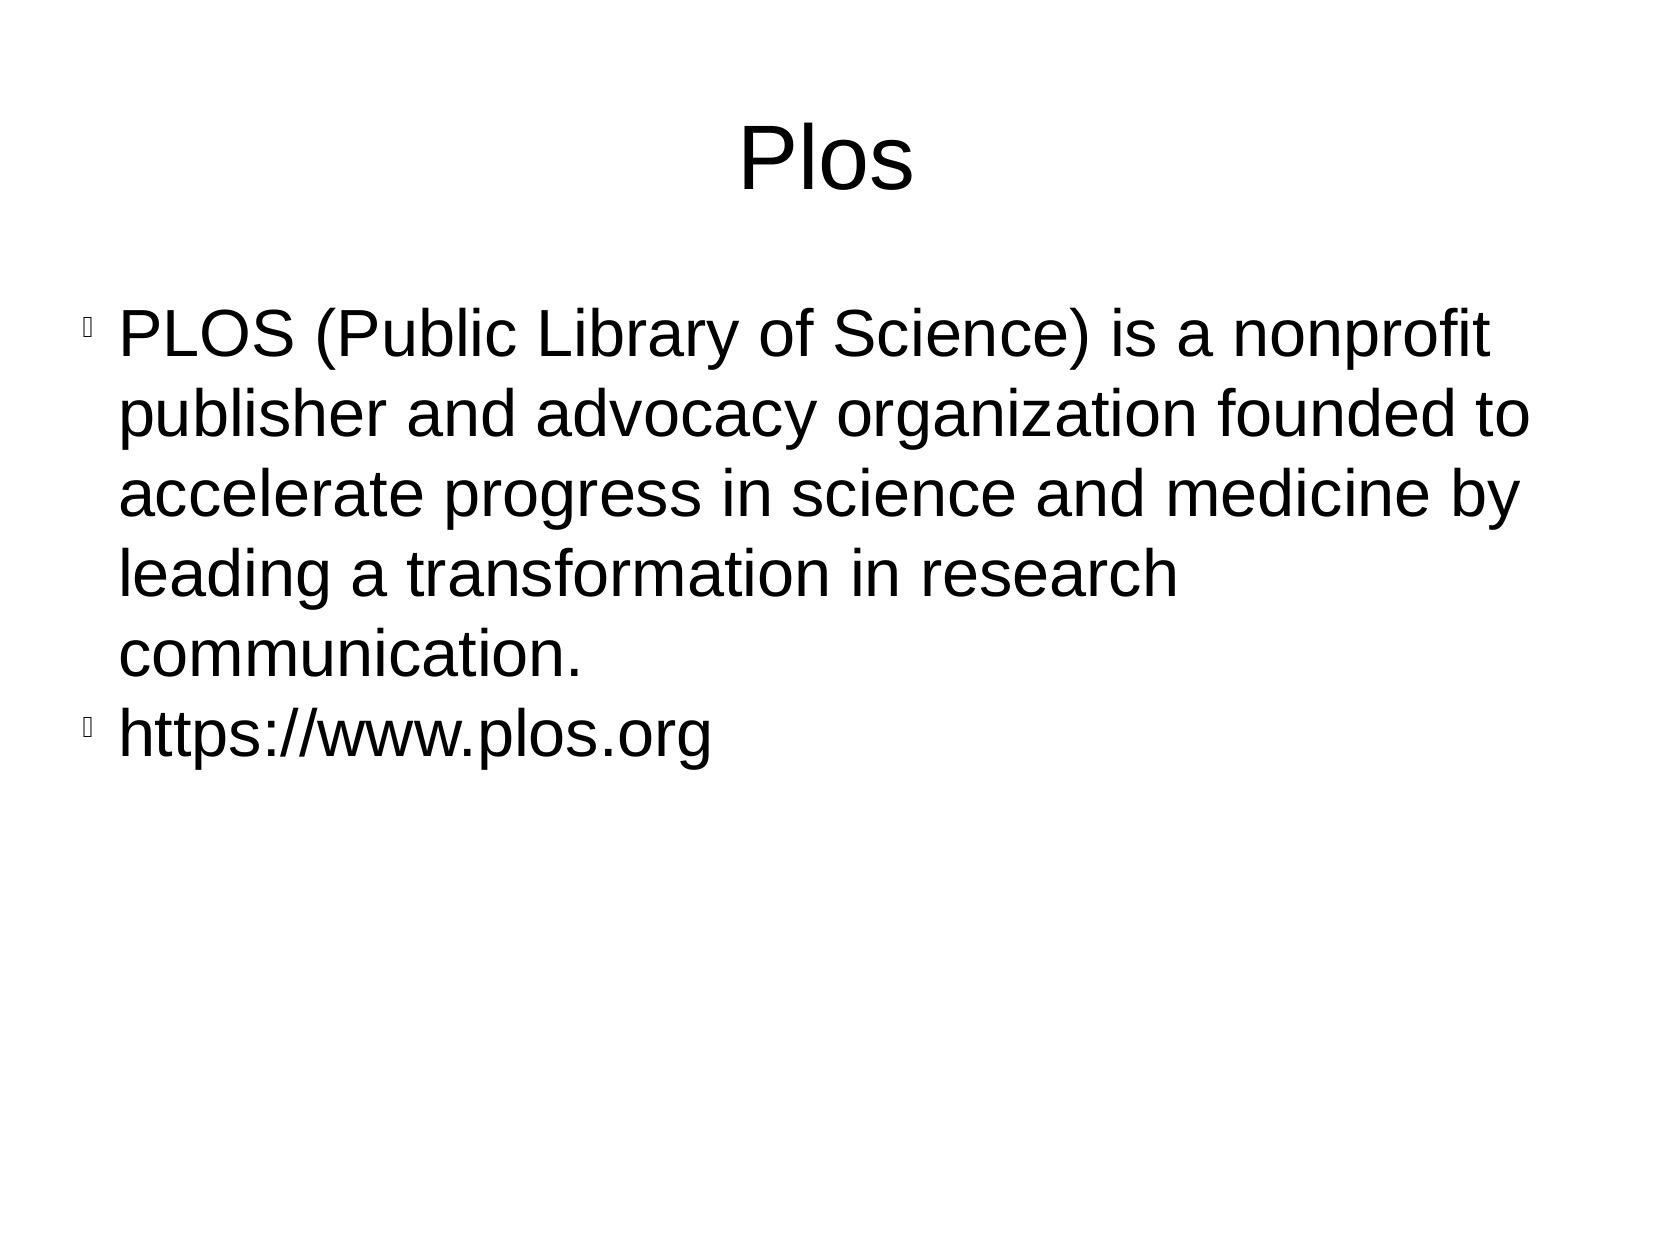

Plos
PLOS (Public Library of Science) is a nonprofit publisher and advocacy organization founded to accelerate progress in science and medicine by leading a transformation in research communication.
https://www.plos.org